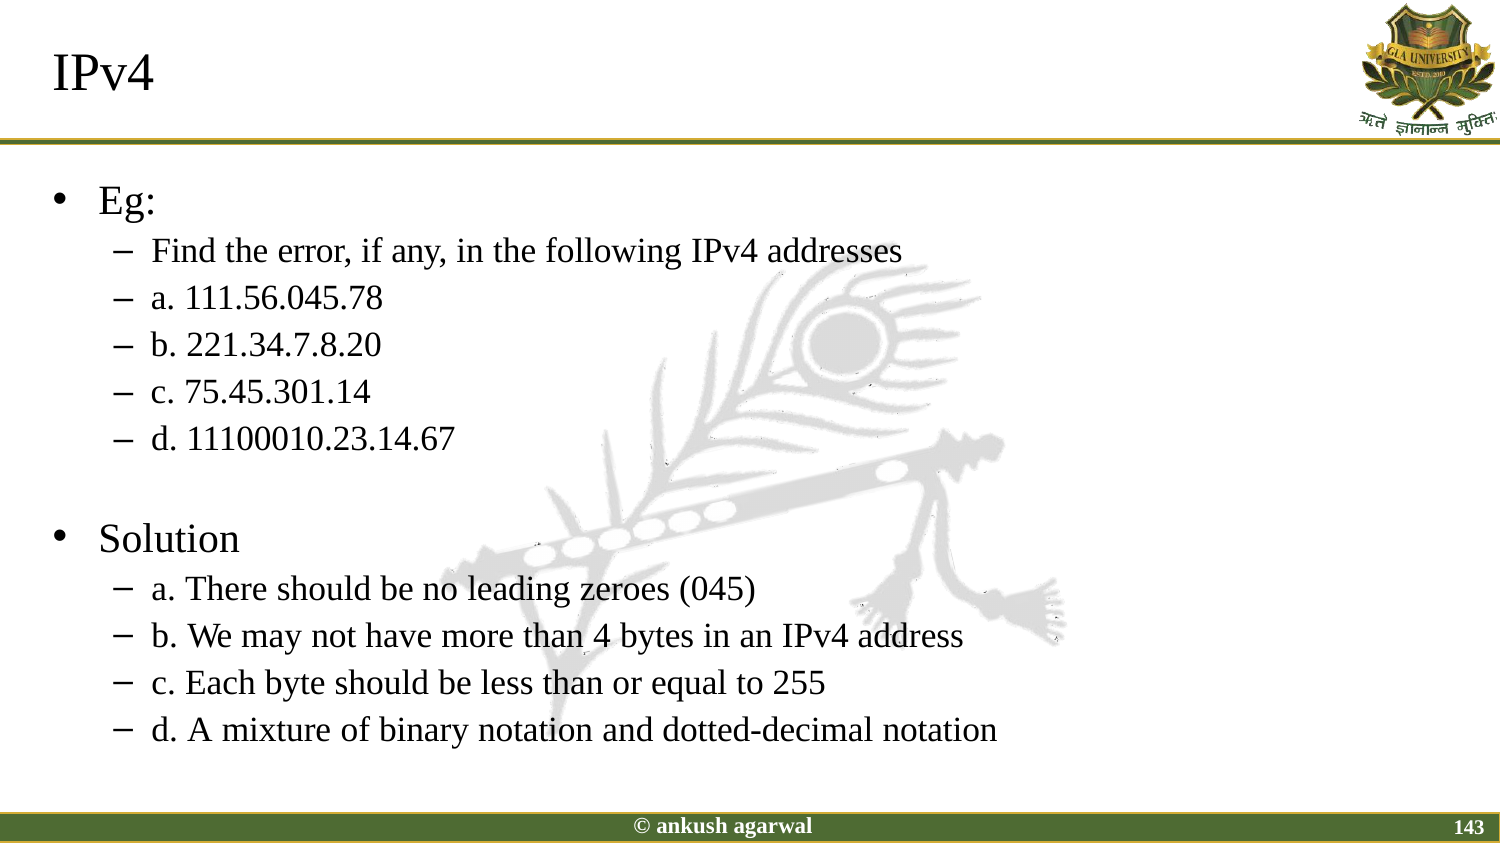

# IPv4
Eg:
Find the error, if any, in the following IPv4 addresses
– a. 111.56.045.78
– b. 221.34.7.8.20
– c. 75.45.301.14
– d. 11100010.23.14.67

Solution
a. There should be no leading zeroes (045)
b. We may not have more than 4 bytes in an IPv4 address
c. Each byte should be less than or equal to 255
d. A mixture of binary notation and dotted-decimal notation
© ankush agarwal
143